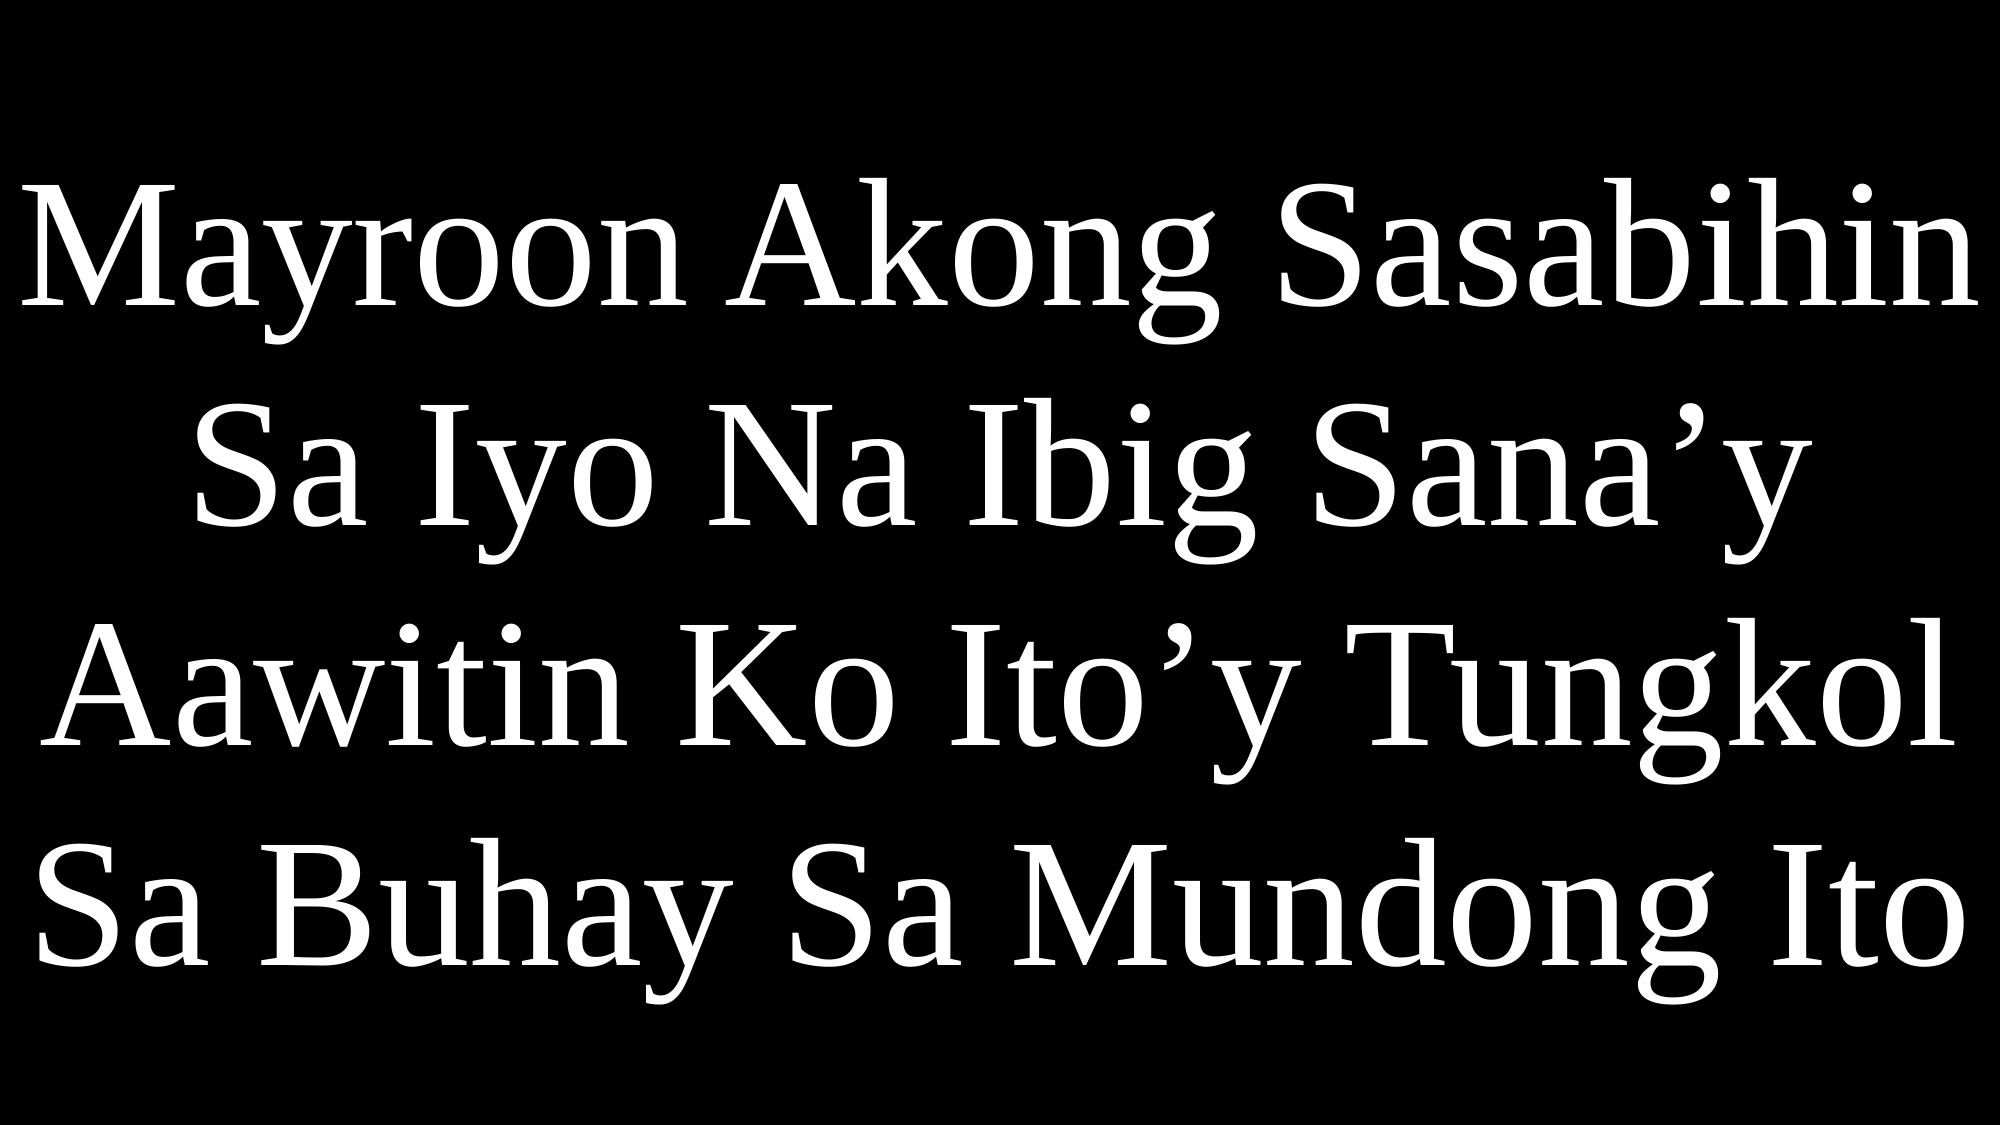

Mayroon Akong Sasabihin Sa Iyo Na Ibig Sana’y Aawitin Ko Ito’y Tungkol Sa Buhay Sa Mundong Ito